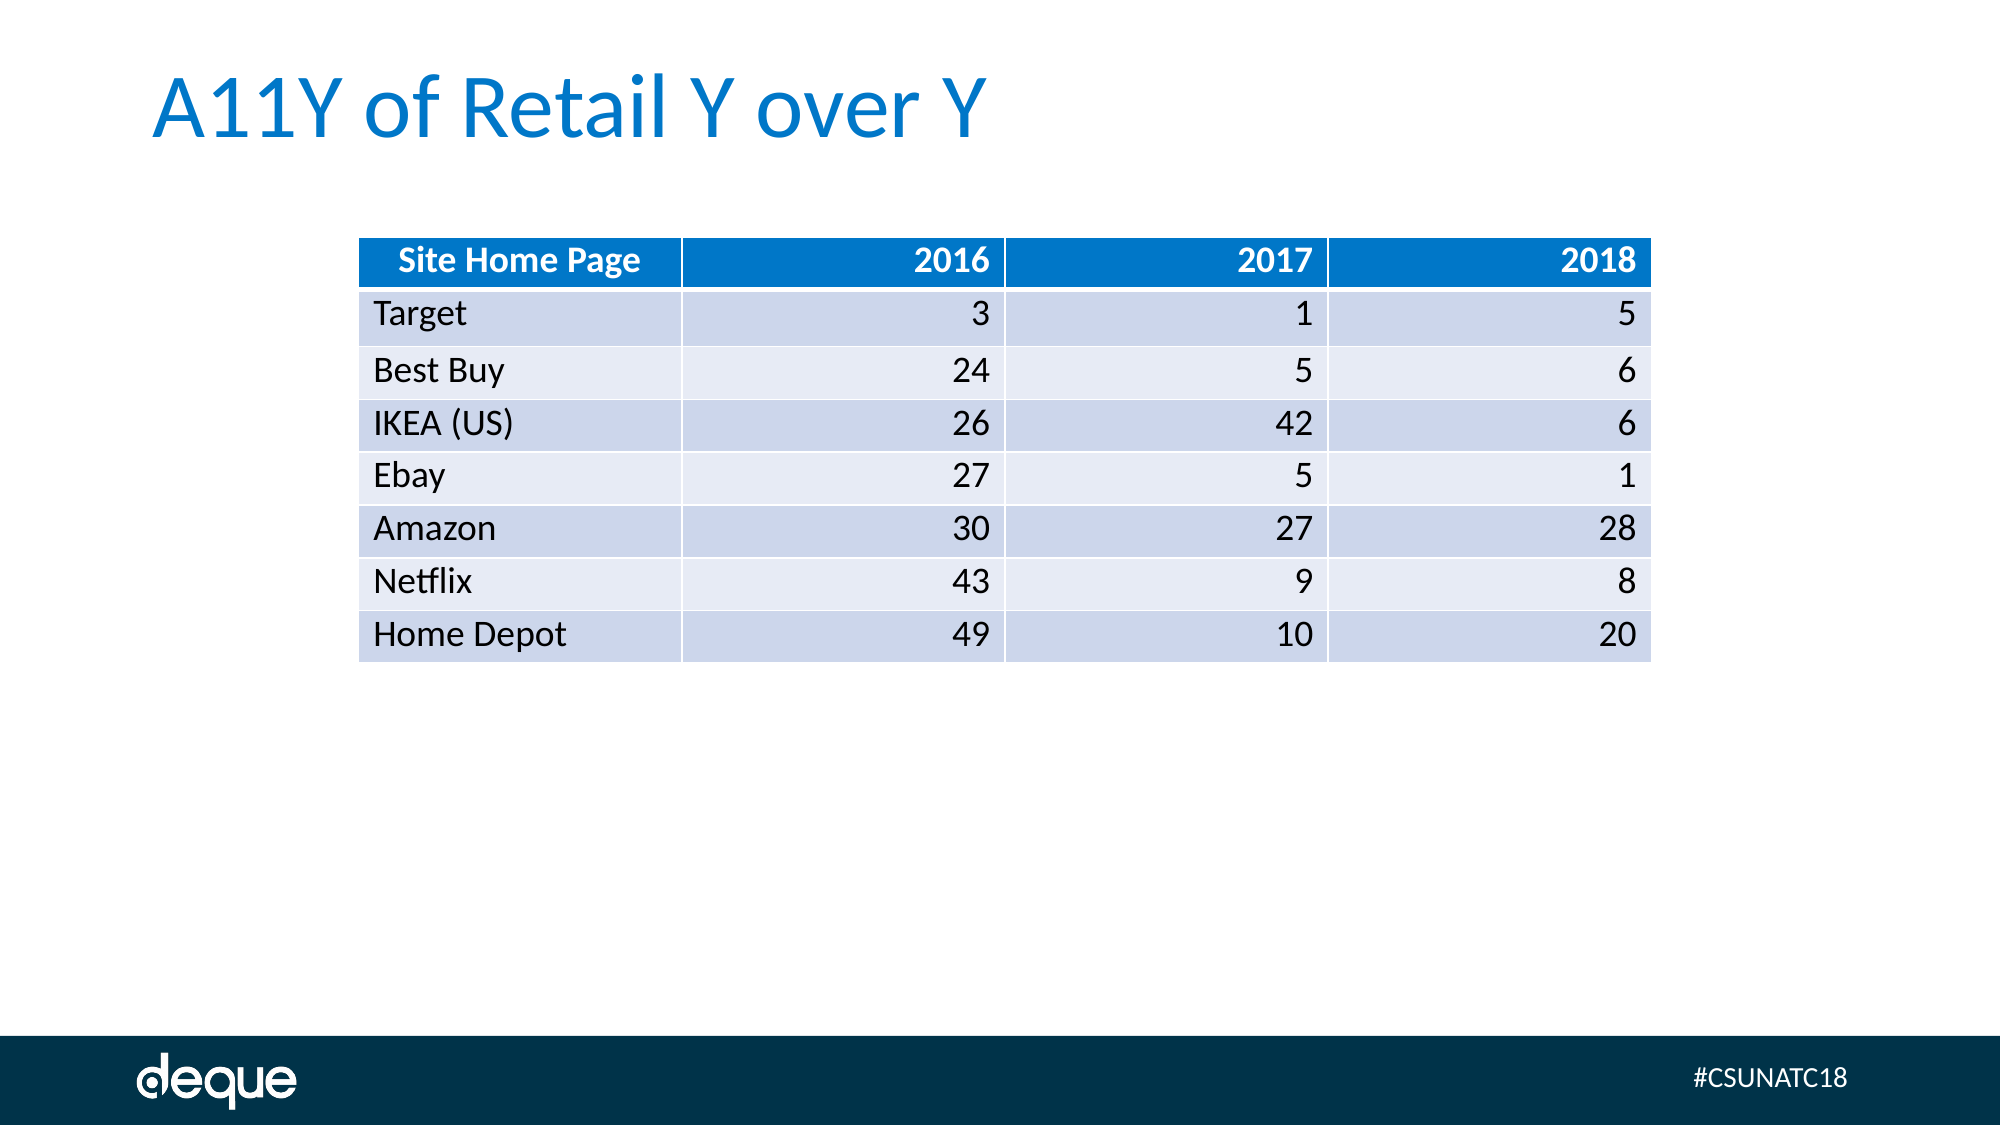

# A11Y of Retail Y over Y
| Site Home Page | 2016 | 2017 | 2018 |
| --- | --- | --- | --- |
| Target | 3 | 1 | 5 |
| Best Buy | 24 | 5 | 6 |
| IKEA (US) | 26 | 42 | 6 |
| Ebay | 27 | 5 | 1 |
| Amazon | 30 | 27 | 28 |
| Netflix | 43 | 9 | 8 |
| Home Depot | 49 | 10 | 20 |